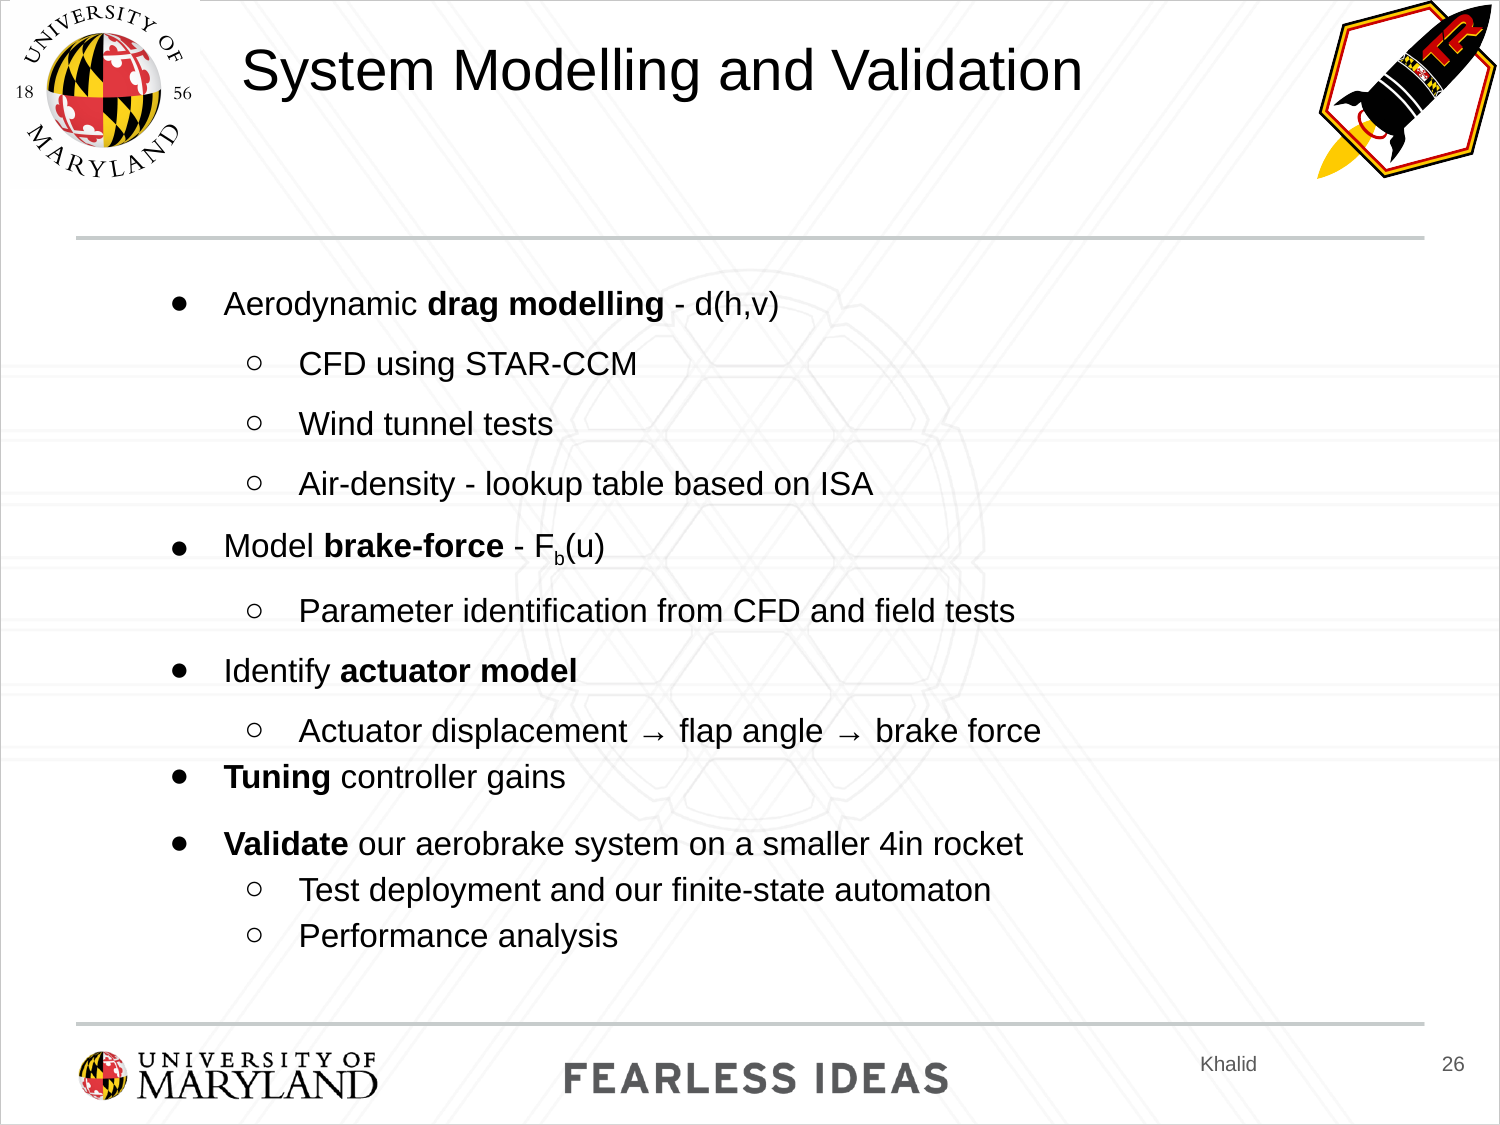

# System Modelling and Validation

Aerodynamic drag modelling - d(h,v)
CFD using STAR-CCM
Wind tunnel tests
Air-density - lookup table based on ISA
Model brake-force - Fb(u)
Parameter identification from CFD and field tests
Identify actuator model
Actuator displacement → flap angle → brake force
Tuning controller gains
Validate our aerobrake system on a smaller 4in rocket
Test deployment and our finite-state automaton
Performance analysis
26
Khalid